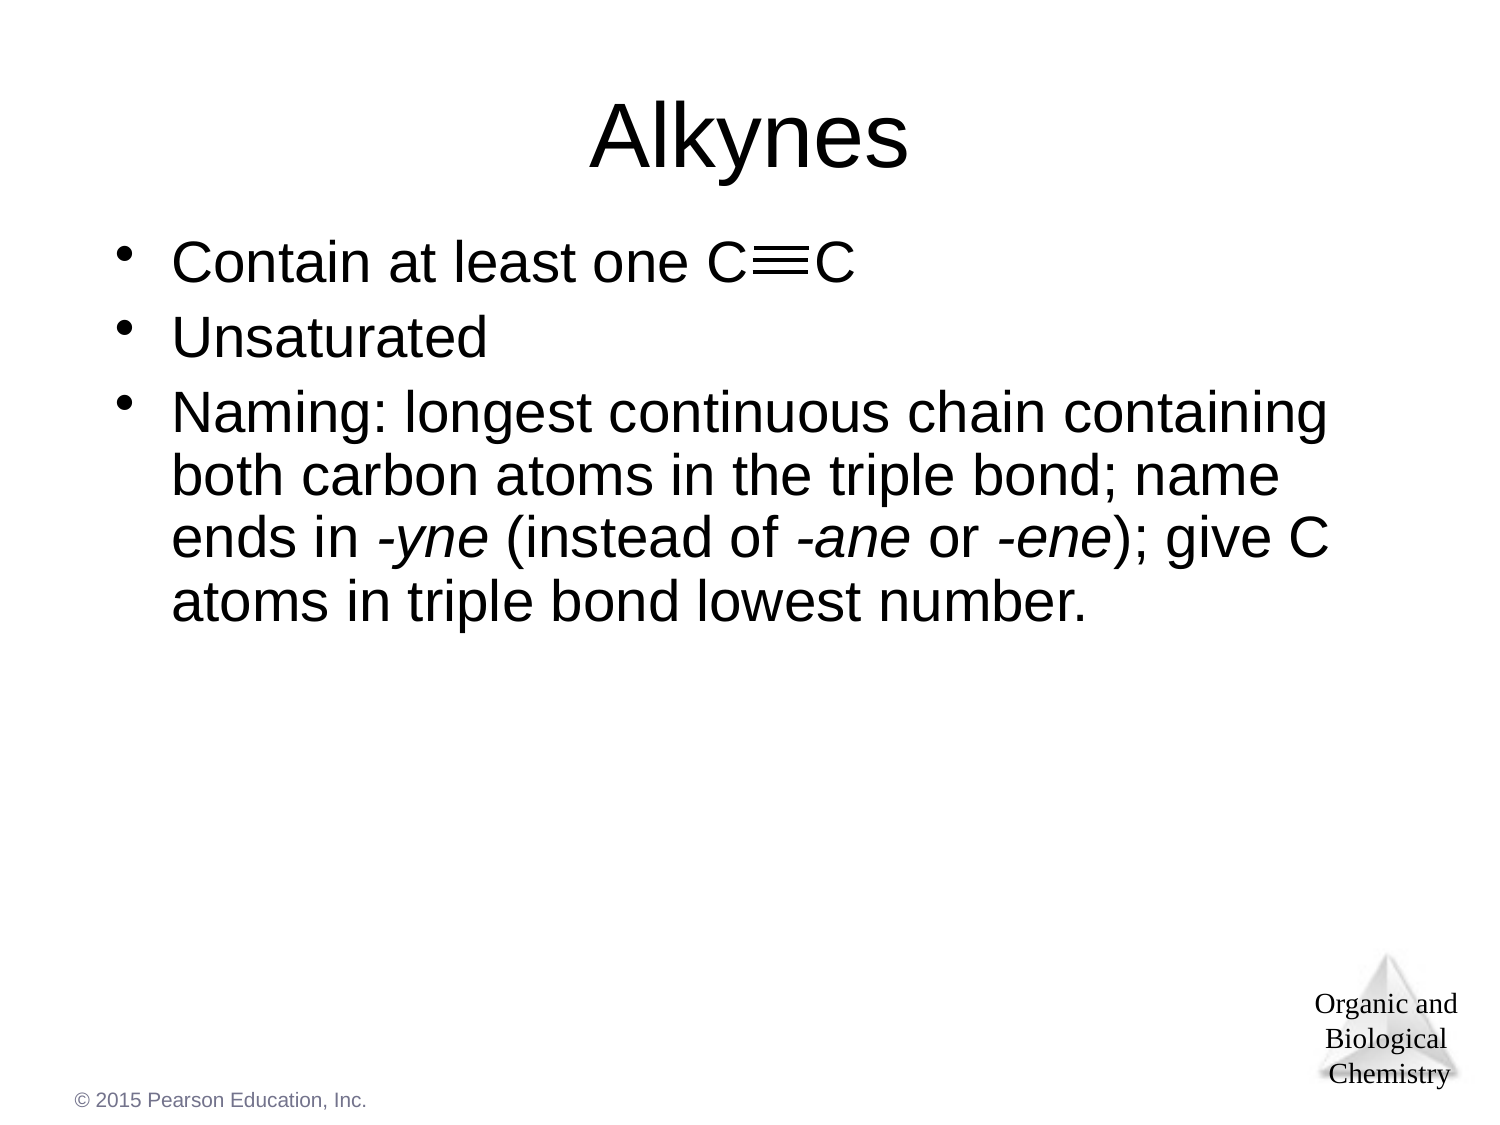

# Alkynes
Contain at least one C    C
Unsaturated
Naming: longest continuous chain containing both carbon atoms in the triple bond; name ends in -yne (instead of -ane or -ene); give C atoms in triple bond lowest number.